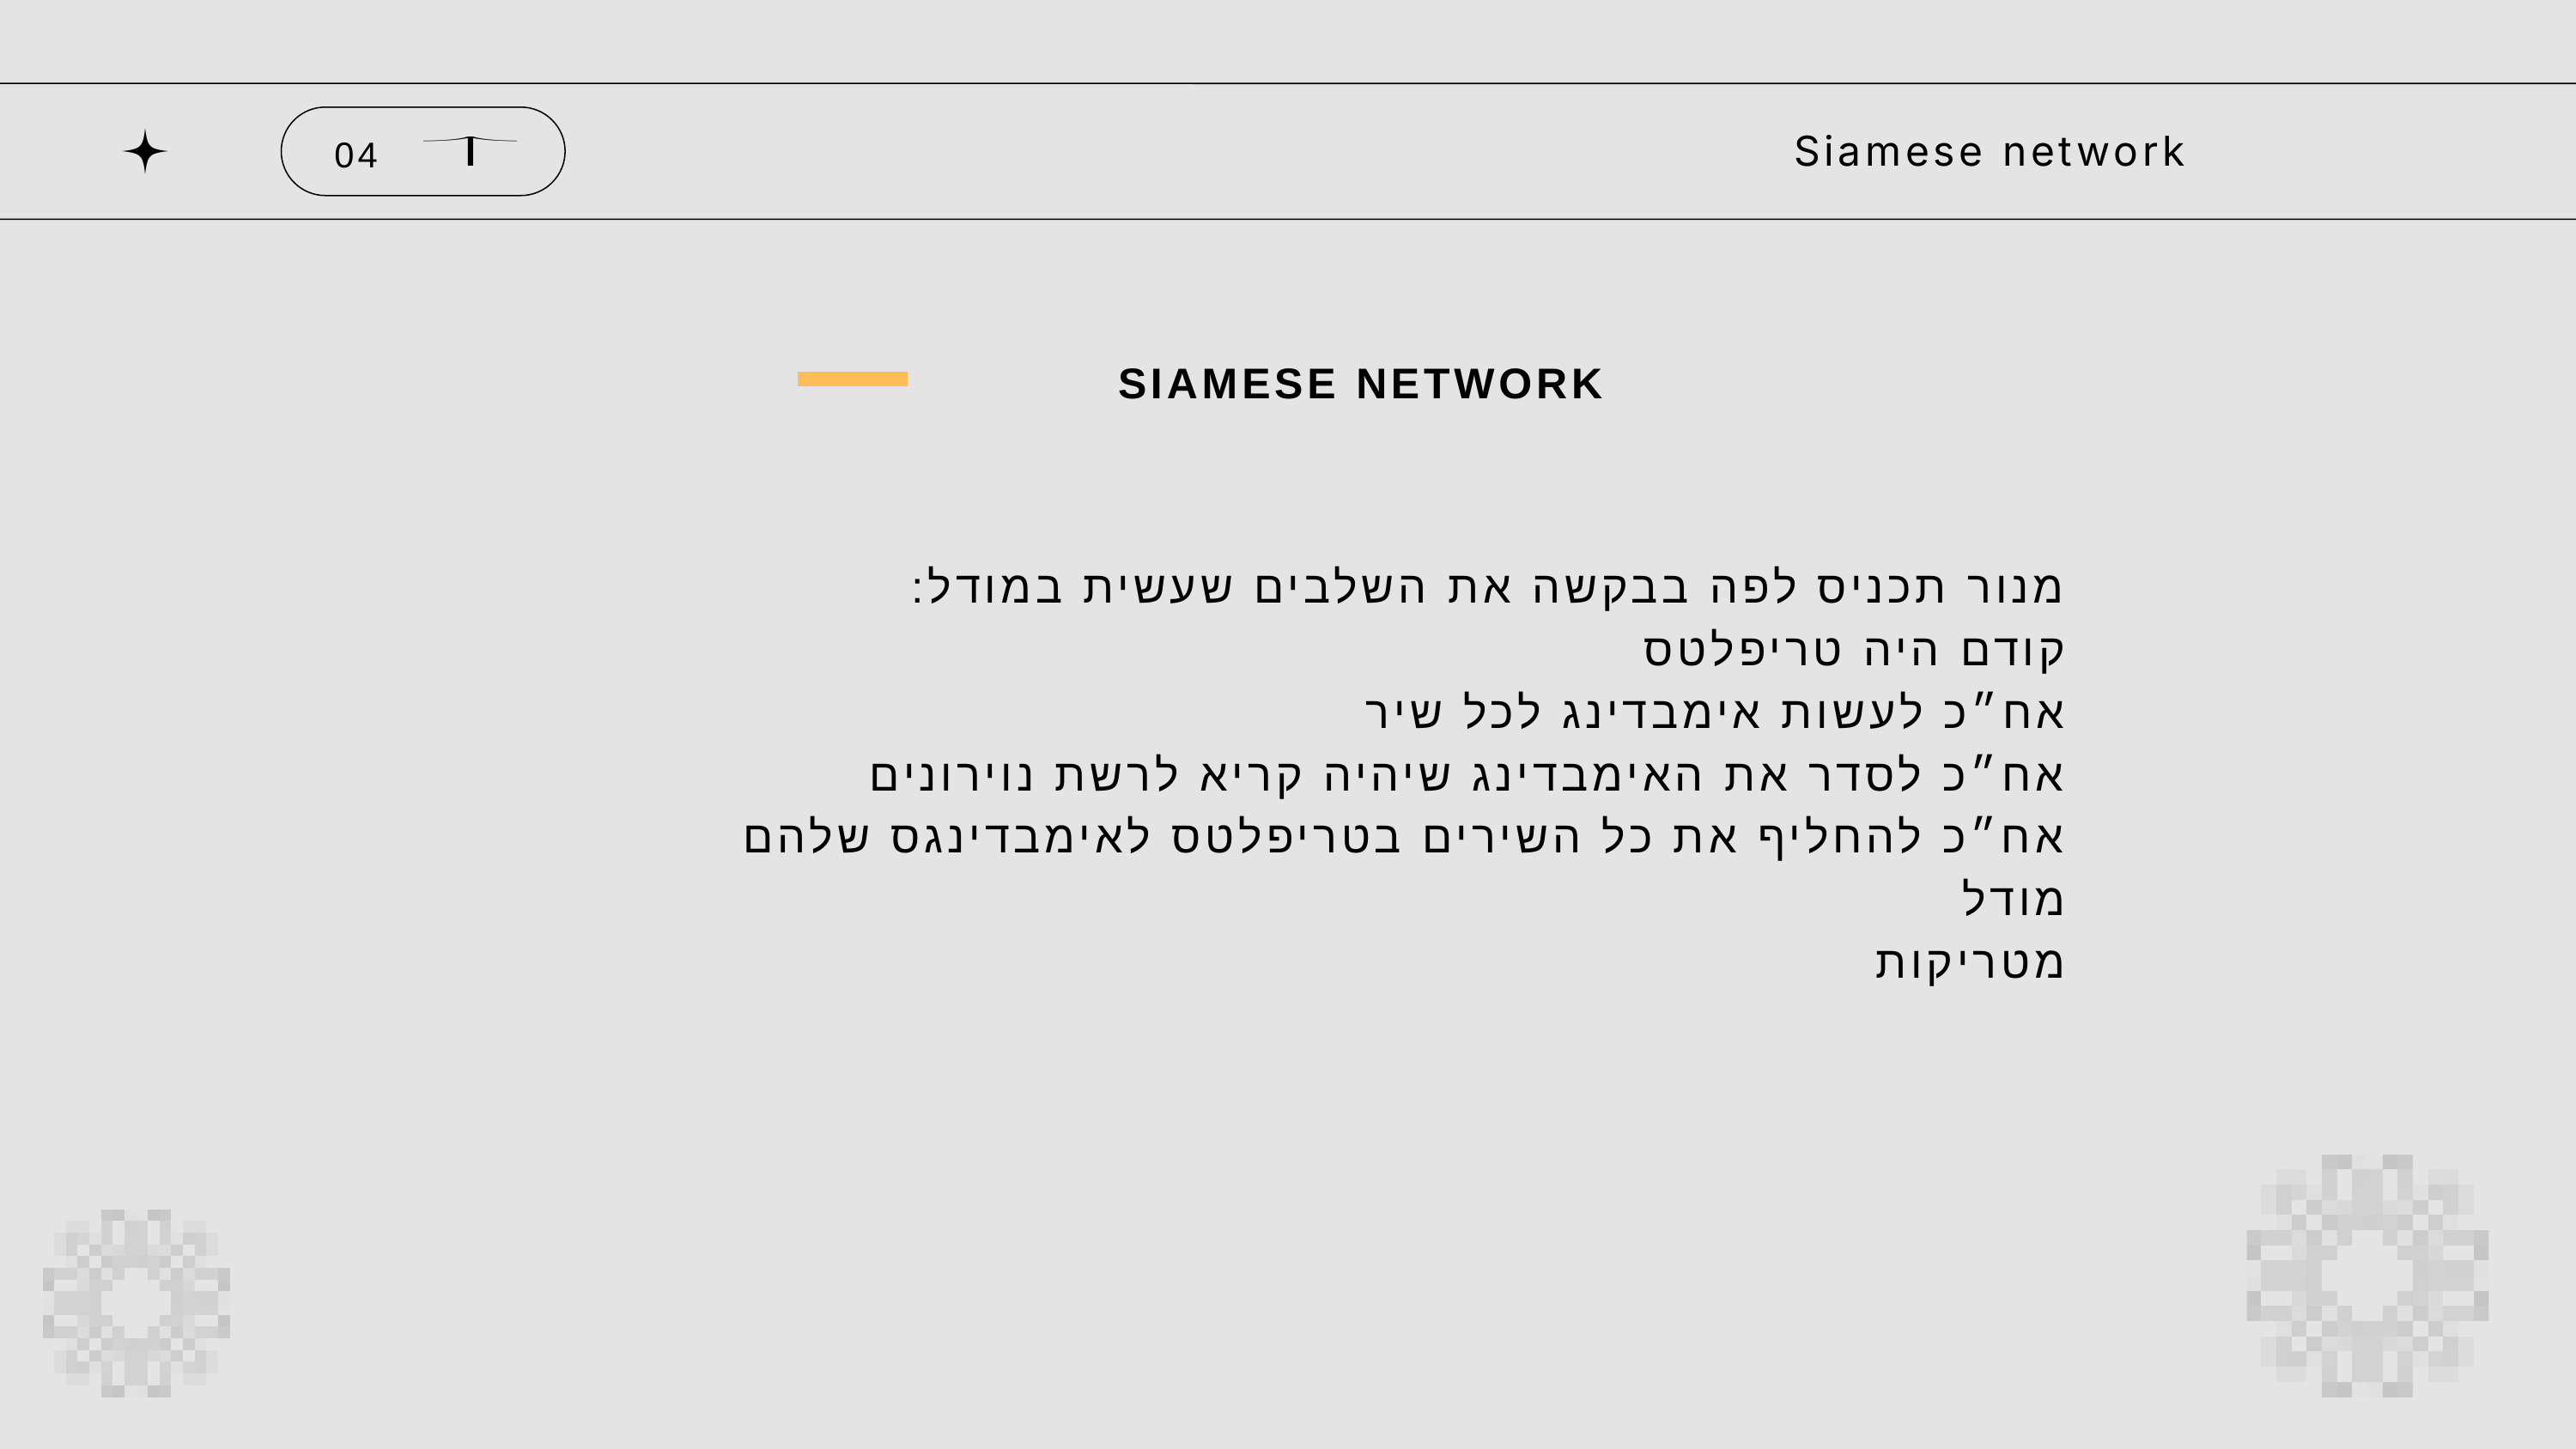

Siamese network
04

SIAMESE NETWORK
:מנור תכניס לפה בבקשה את השלבים שעשית במודל
קודם היה טריפלטס
אח״כ לעשות אימבדינג לכל שיר
אח״כ לסדר את האימבדינג שיהיה קריא לרשת נוירונים
אח״כ להחליף את כל השירים בטריפלטס לאימבדינגס שלהם
מודל
מטריקות